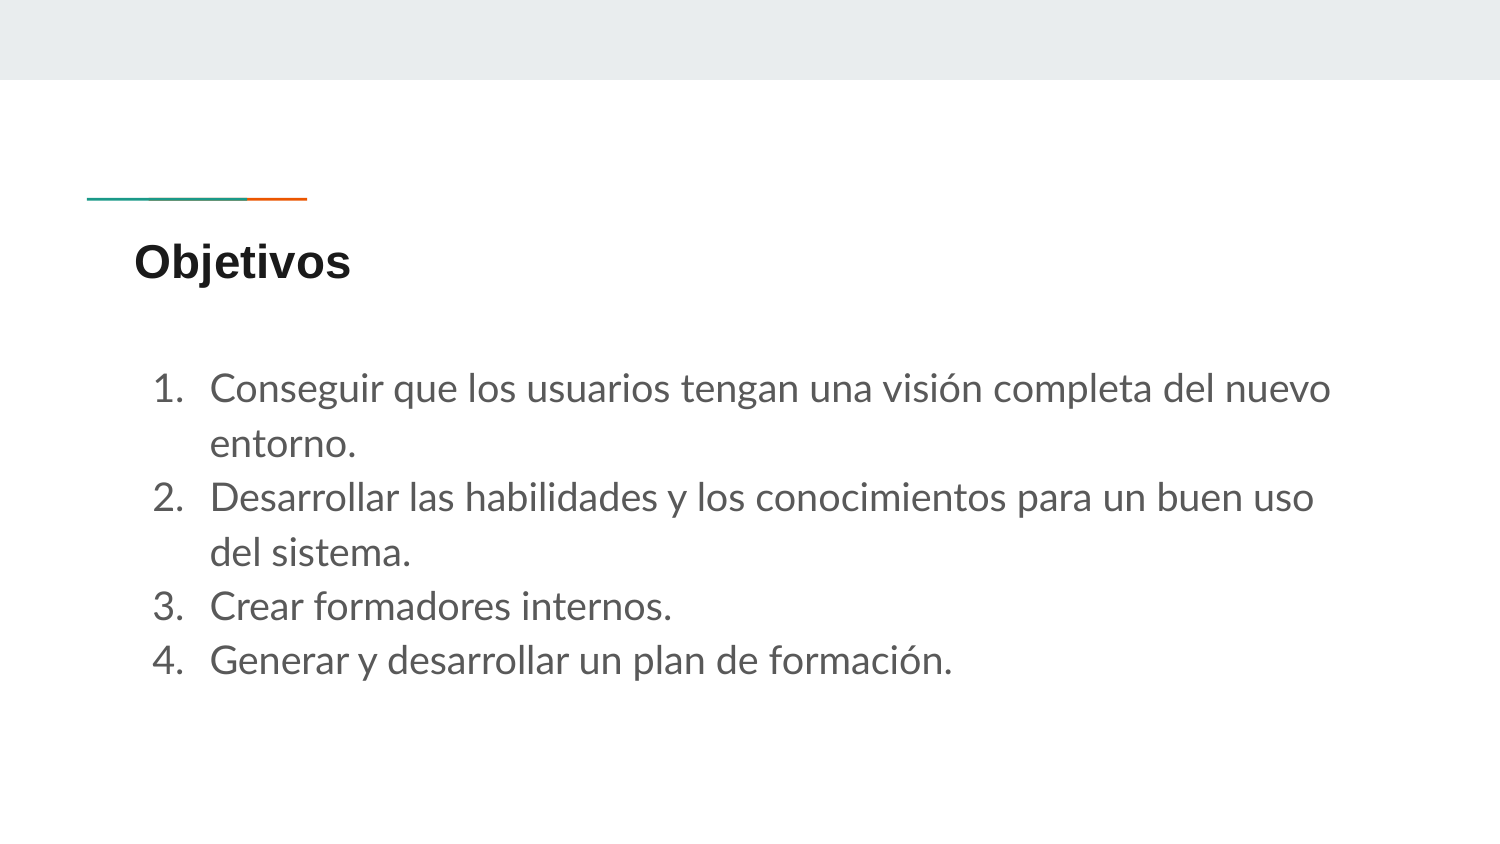

# Objetivos
Conseguir que los usuarios tengan una visión completa del nuevo entorno.
Desarrollar las habilidades y los conocimientos para un buen uso del sistema.
Crear formadores internos.
Generar y desarrollar un plan de formación.